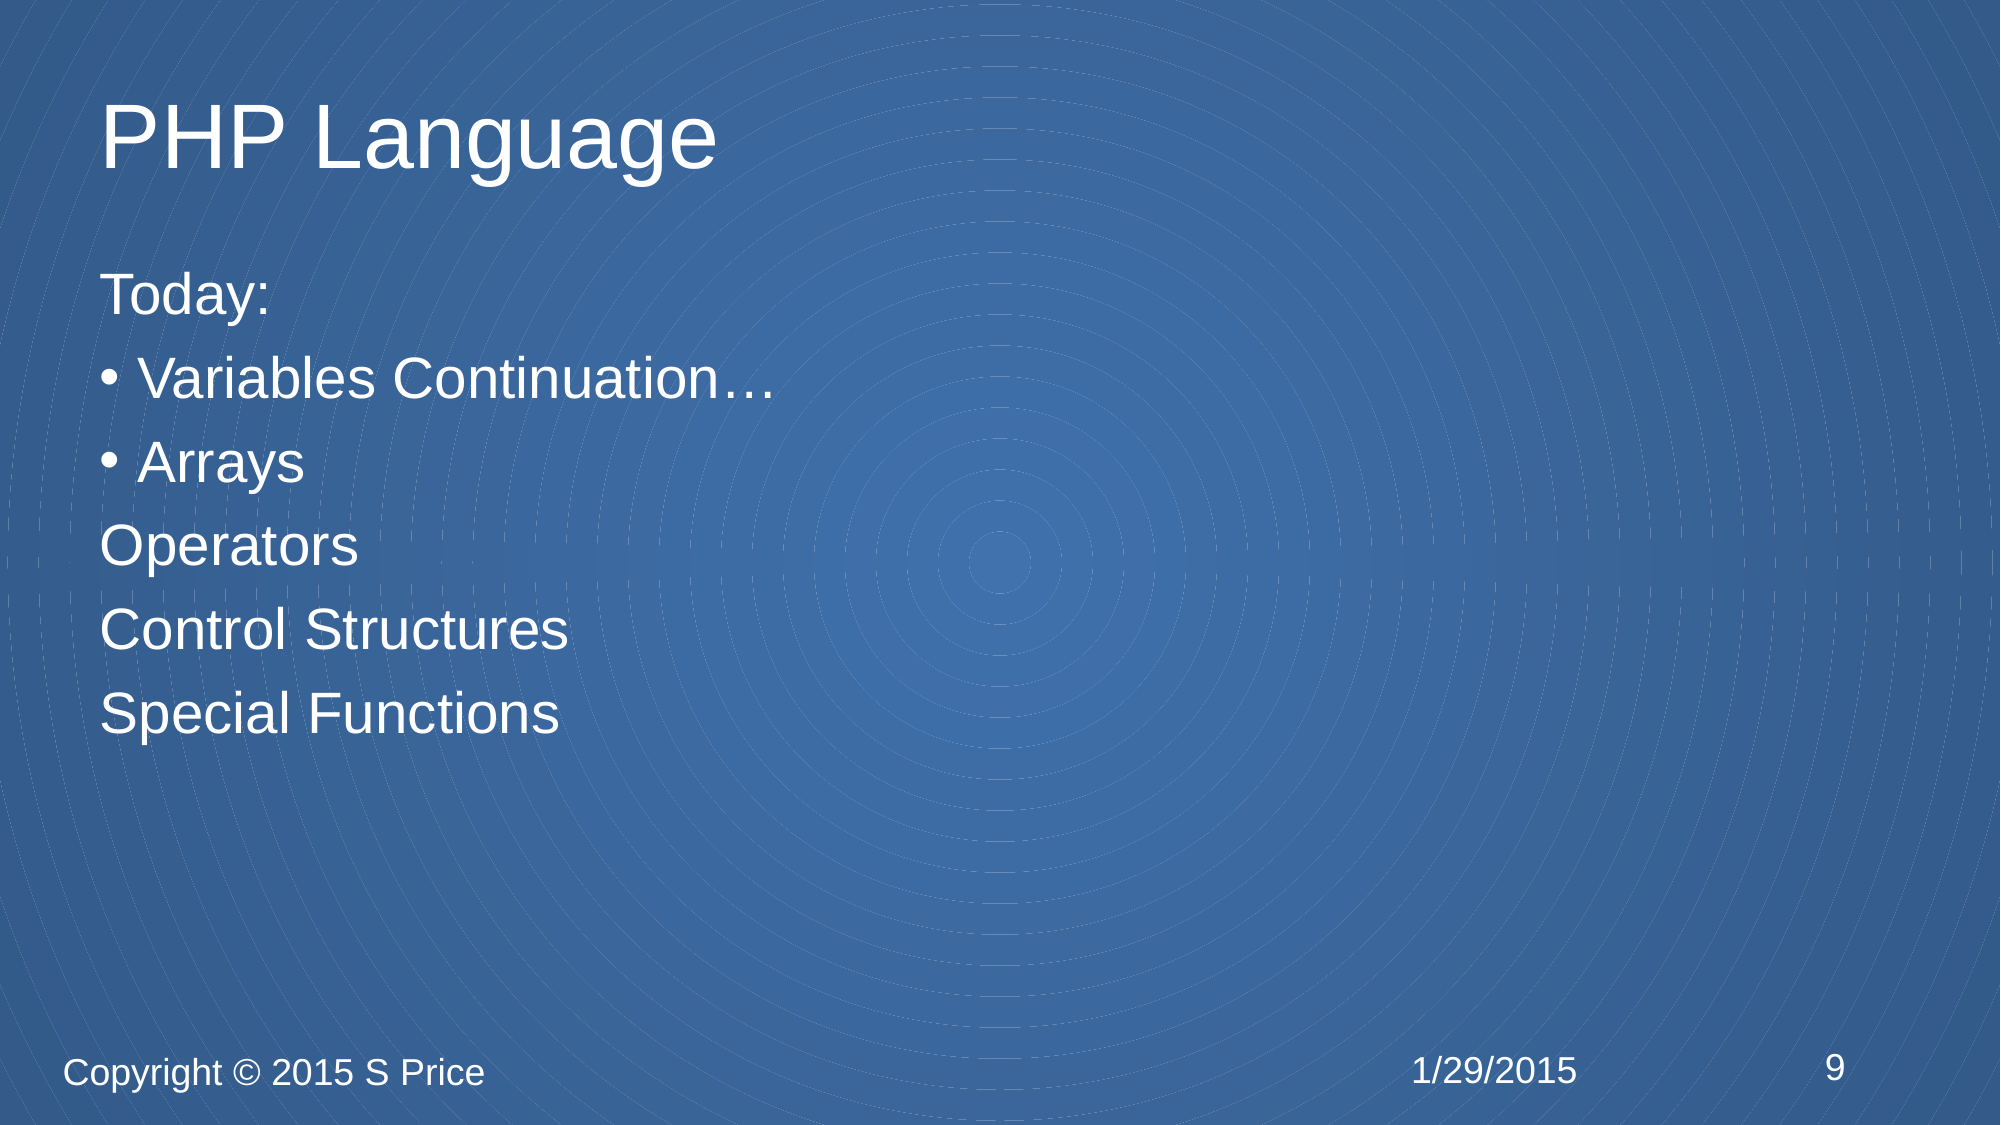

# PHP Language
Today:
Variables Continuation…
Arrays
Operators
Control Structures
Special Functions
9
1/29/2015
Copyright © 2015 S Price